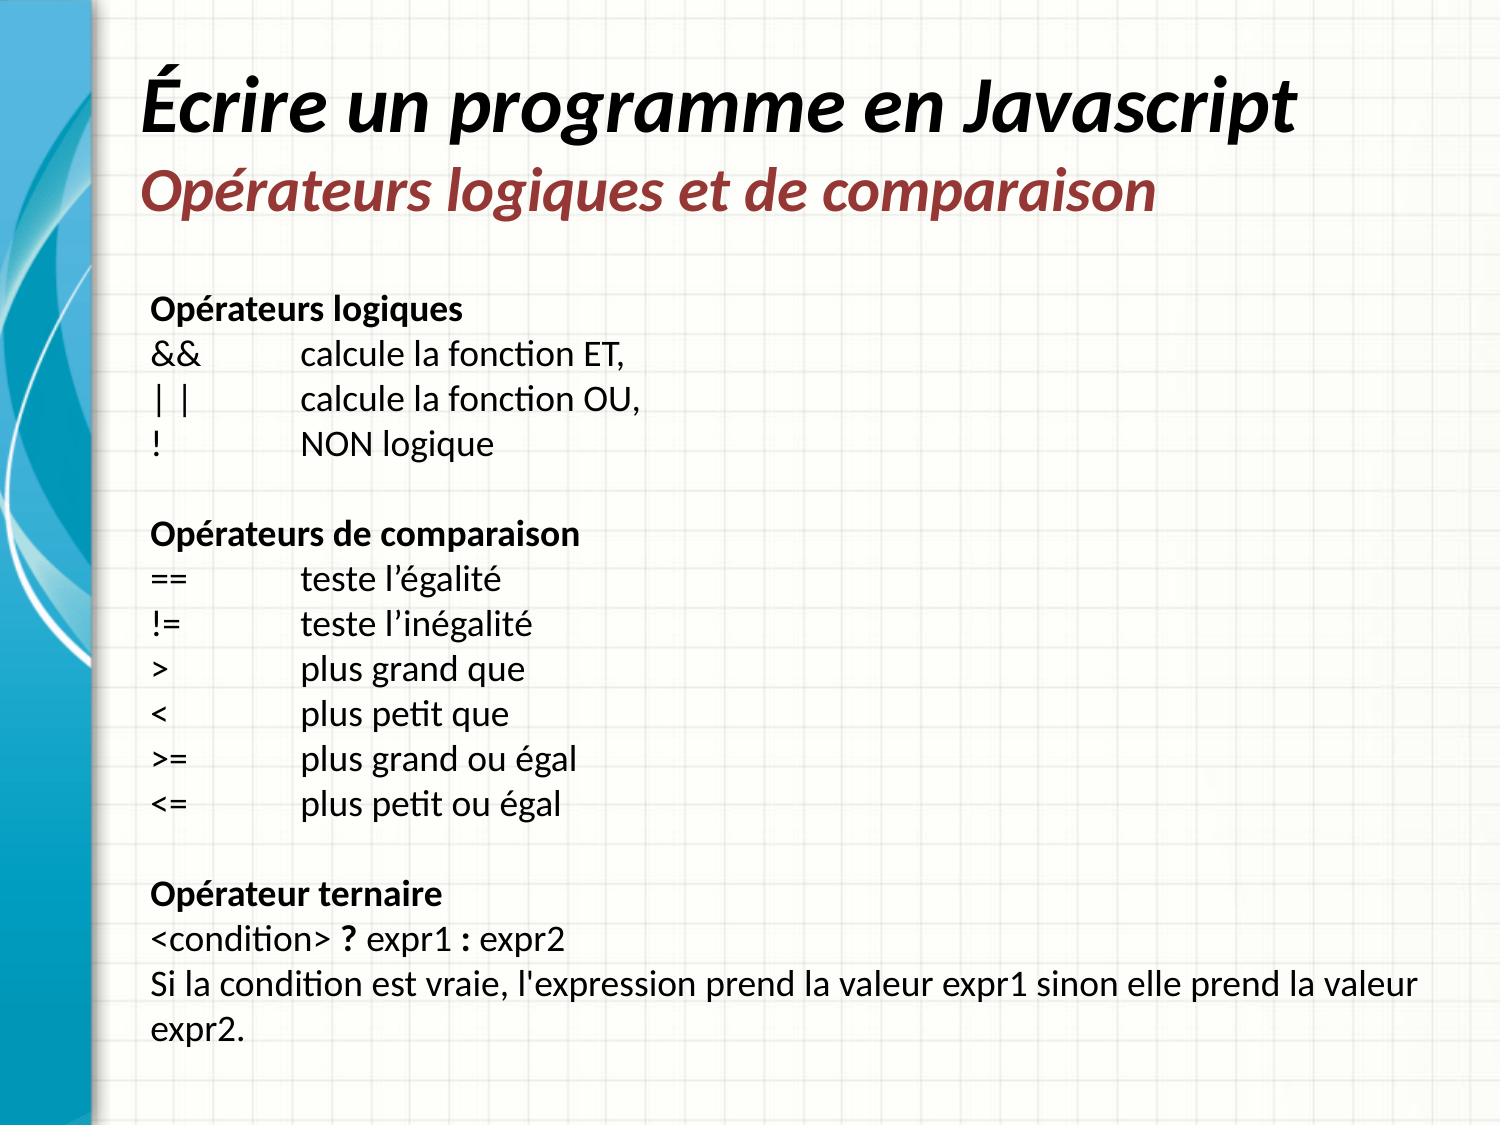

# Écrire un programme en Javascript Opérateurs logiques et de comparaison

Opérateurs logiques
&& 	calcule la fonction ET,
| |	calcule la fonction OU,
! 	NON logique

Opérateurs de comparaison
==  	teste l’égalité
!= 	teste l’inégalité
> 	plus grand que
< 	plus petit que
>= 	plus grand ou égal
<= 	plus petit ou égal

Opérateur ternaire
<condition> ? expr1 : expr2
Si la condition est vraie, l'expression prend la valeur expr1 sinon elle prend la valeur expr2.